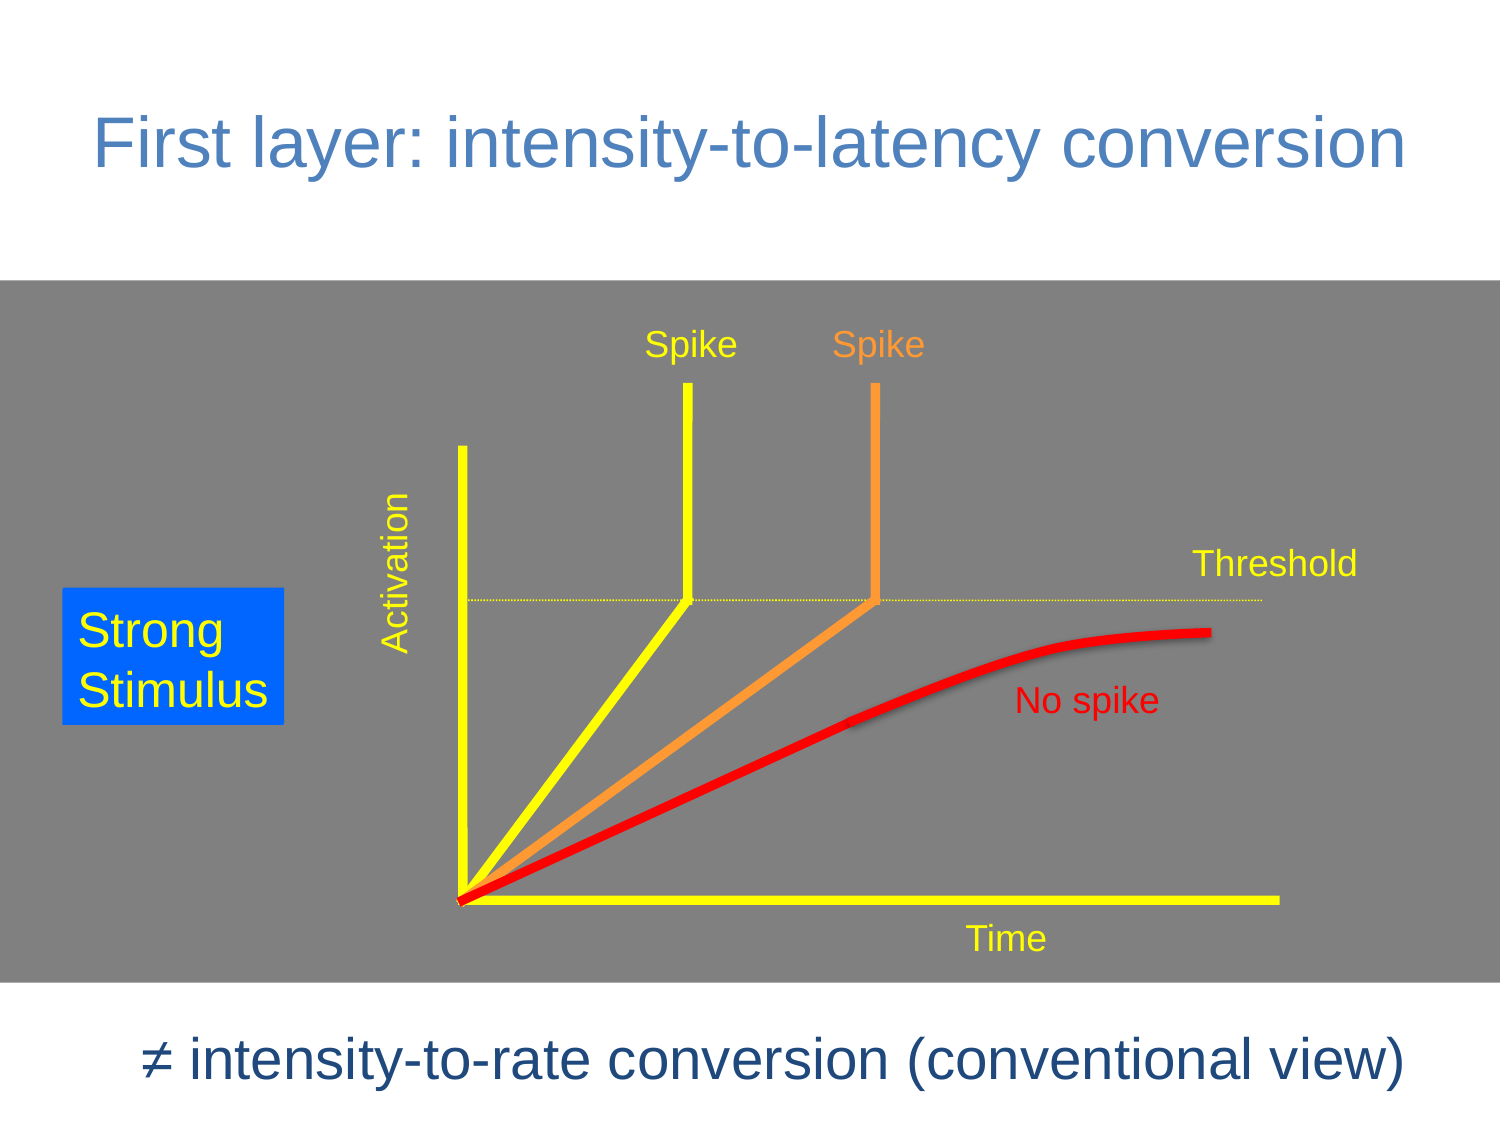

# First layer: intensity-to-latency conversion

Spike

Spike

Activation
Time
Threshold

Weak
Stimulus
Medium
Stimulus
Strong
Stimulus

No spike

≠ intensity-to-rate conversion (conventional view)